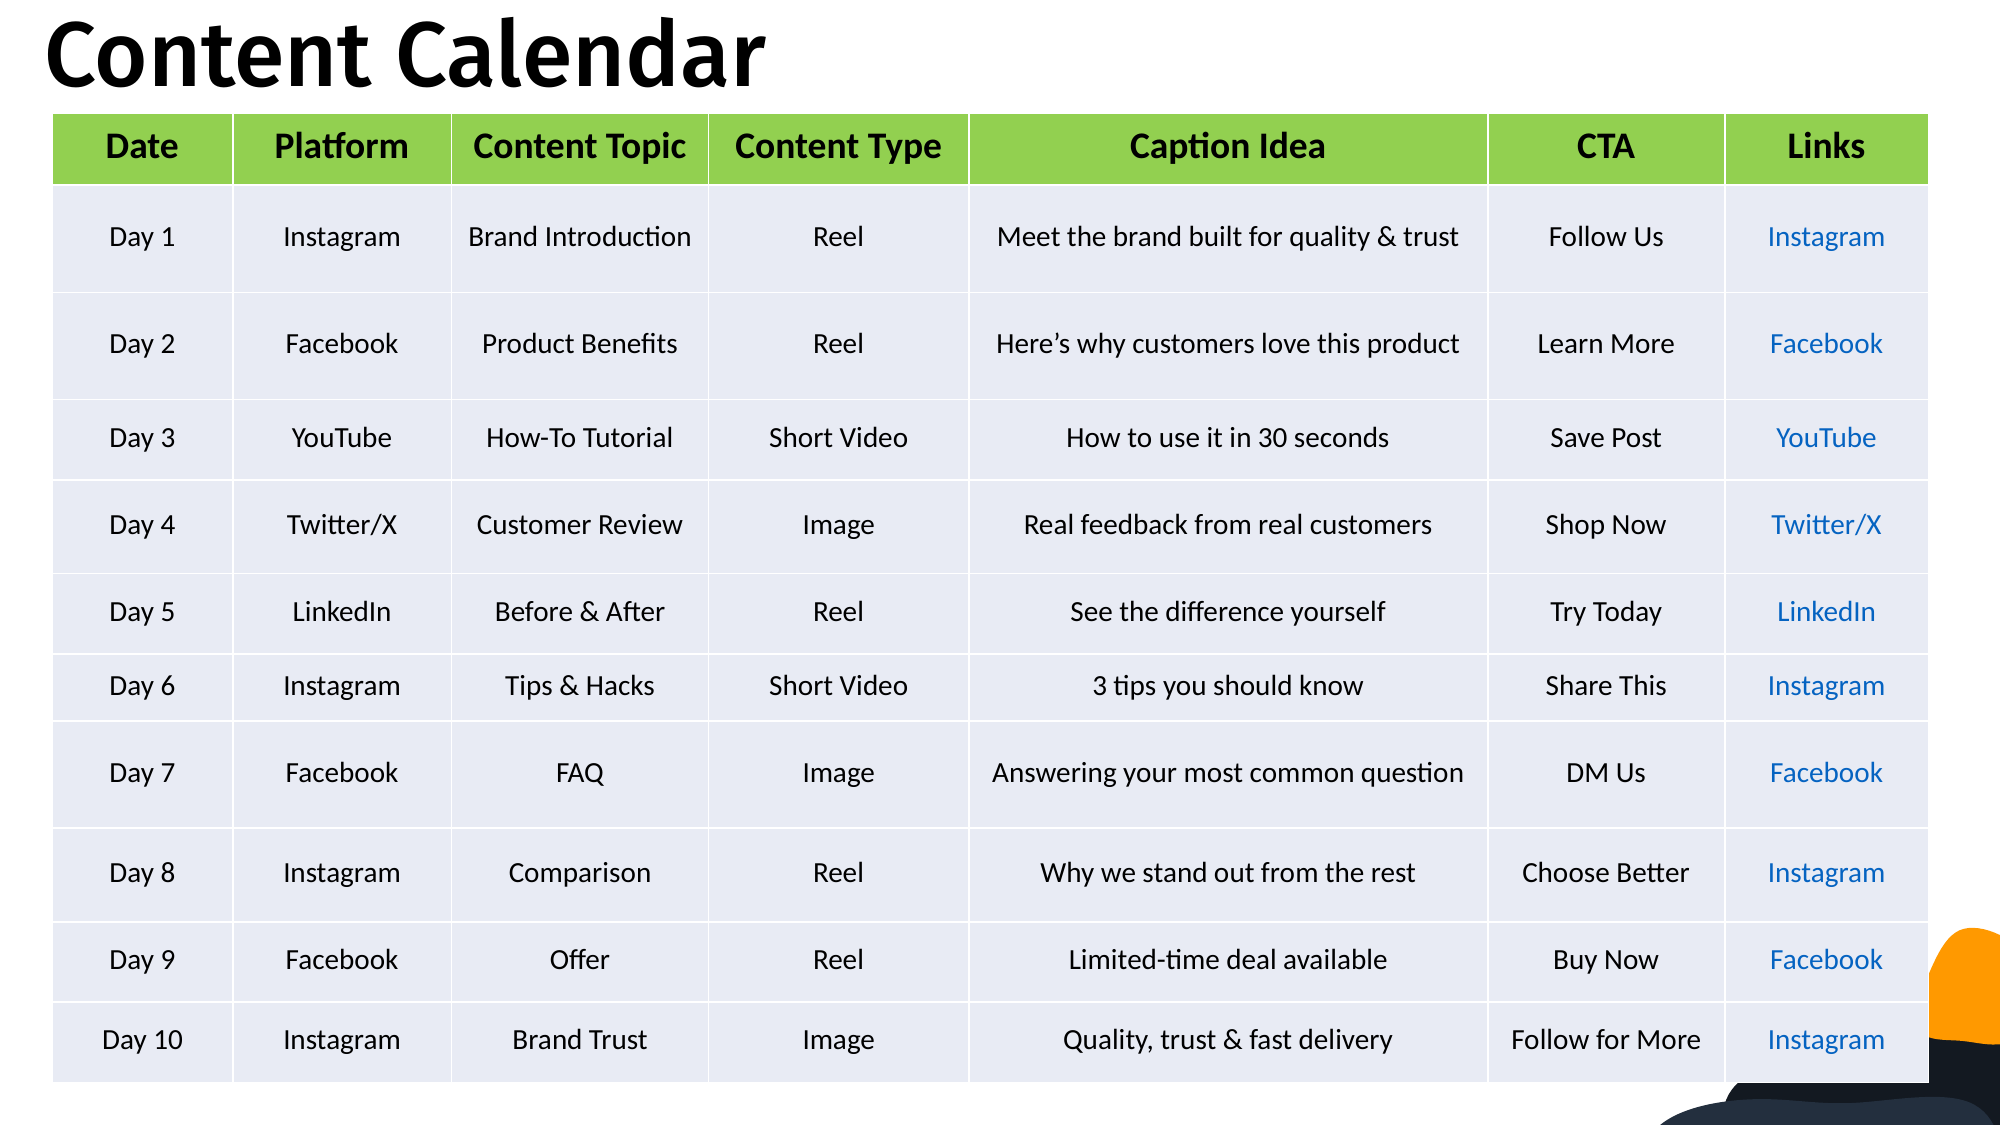

Content Calendar
| Date | Platform | Content Topic | Content Type | Caption Idea | CTA | Links |
| --- | --- | --- | --- | --- | --- | --- |
| Day 1 | Instagram | Brand Introduction | Reel | Meet the brand built for quality & trust | Follow Us | Instagram |
| Day 2 | Facebook | Product Benefits | Reel | Here’s why customers love this product | Learn More | Facebook |
| Day 3 | YouTube | How-To Tutorial | Short Video | How to use it in 30 seconds | Save Post | YouTube |
| Day 4 | Twitter/X | Customer Review | Image | Real feedback from real customers | Shop Now | Twitter/X |
| Day 5 | LinkedIn | Before & After | Reel | See the difference yourself | Try Today | LinkedIn |
| Day 6 | Instagram | Tips & Hacks | Short Video | 3 tips you should know | Share This | Instagram |
| Day 7 | Facebook | FAQ | Image | Answering your most common question | DM Us | Facebook |
| Day 8 | Instagram | Comparison | Reel | Why we stand out from the rest | Choose Better | Instagram |
| Day 9 | Facebook | Offer | Reel | Limited-time deal available | Buy Now | Facebook |
| Day 10 | Instagram | Brand Trust | Image | Quality, trust & fast delivery | Follow for More | Instagram |